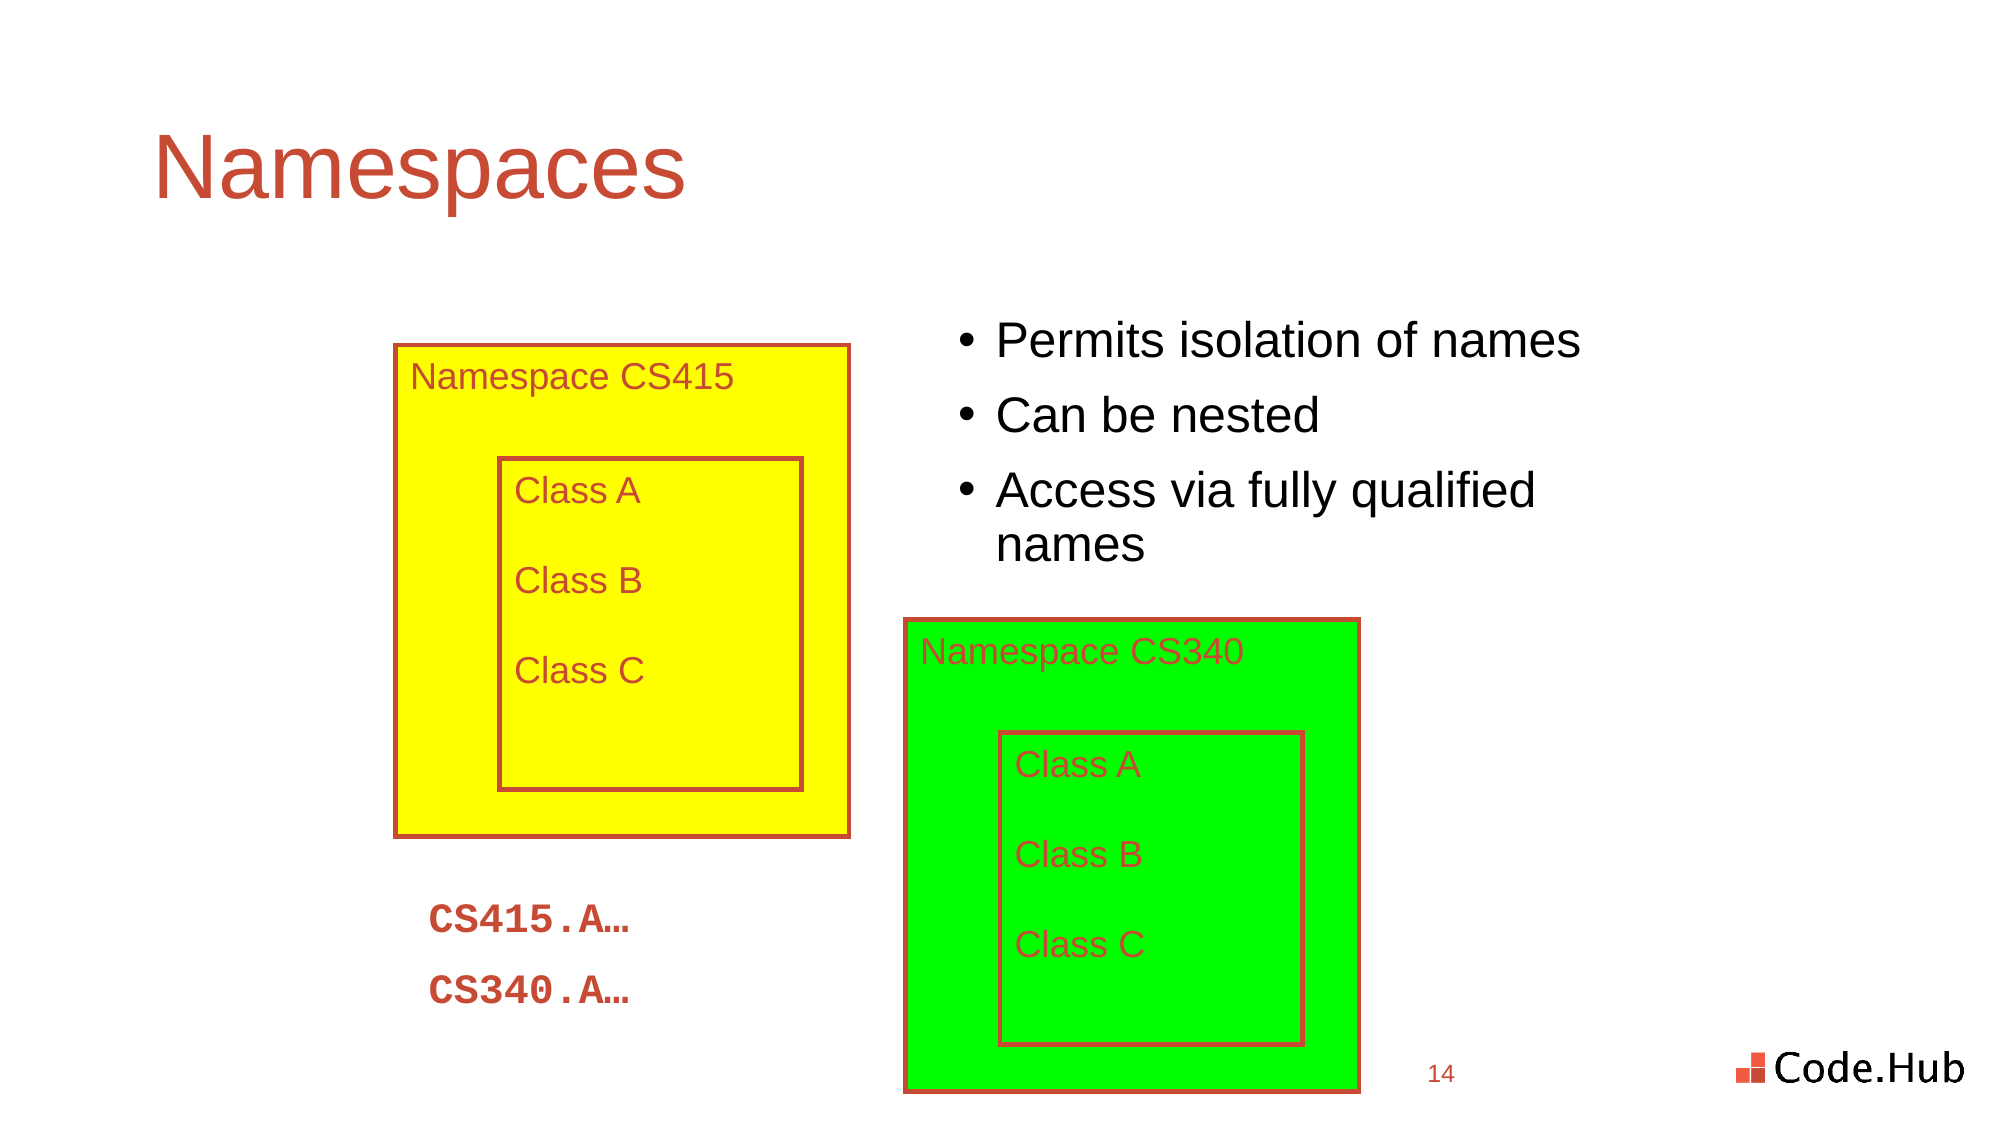

# Namespaces
Permits isolation of names
Can be nested
Access via fully qualified names
Namespace CS415
Class A

Class B

Class C
Namespace CS340
Class A

Class B

Class C
CS415.A…
CS340.A…

14